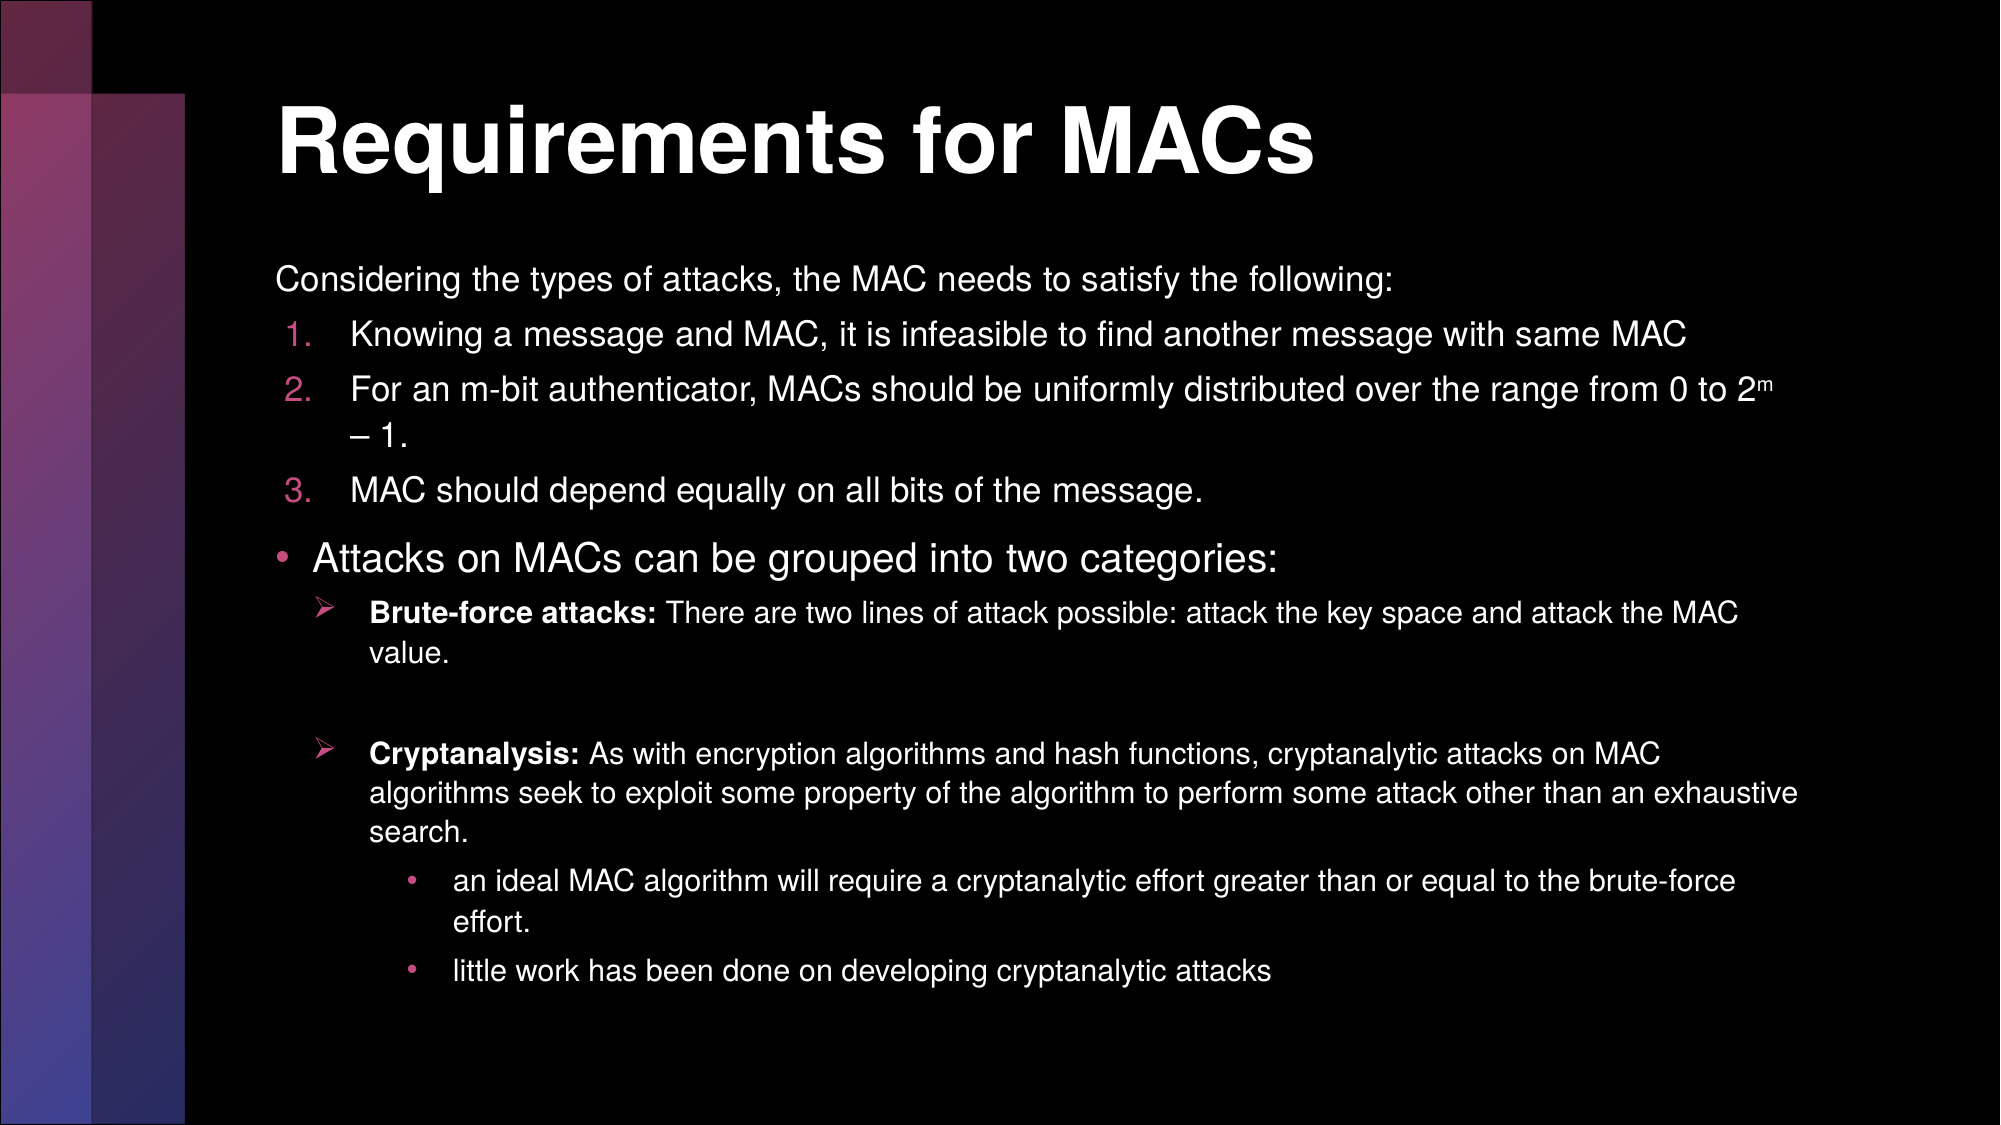

# Requirements for MACs
Considering the types of attacks, the MAC needs to satisfy the following:
Knowing a message and MAC, it is infeasible to find another message with same MAC
For an m-bit authenticator, MACs should be uniformly distributed over the range from 0 to 2m – 1.
MAC should depend equally on all bits of the message.
Attacks on MACs can be grouped into two categories:
Brute-force attacks: There are two lines of attack possible: attack the key space and attack the MAC value.

Cryptanalysis: As with encryption algorithms and hash functions, cryptanalytic attacks on MAC algorithms seek to exploit some property of the algorithm to perform some attack other than an exhaustive search.
an ideal MAC algorithm will require a cryptanalytic effort greater than or equal to the brute-force effort.
little work has been done on developing cryptanalytic attacks